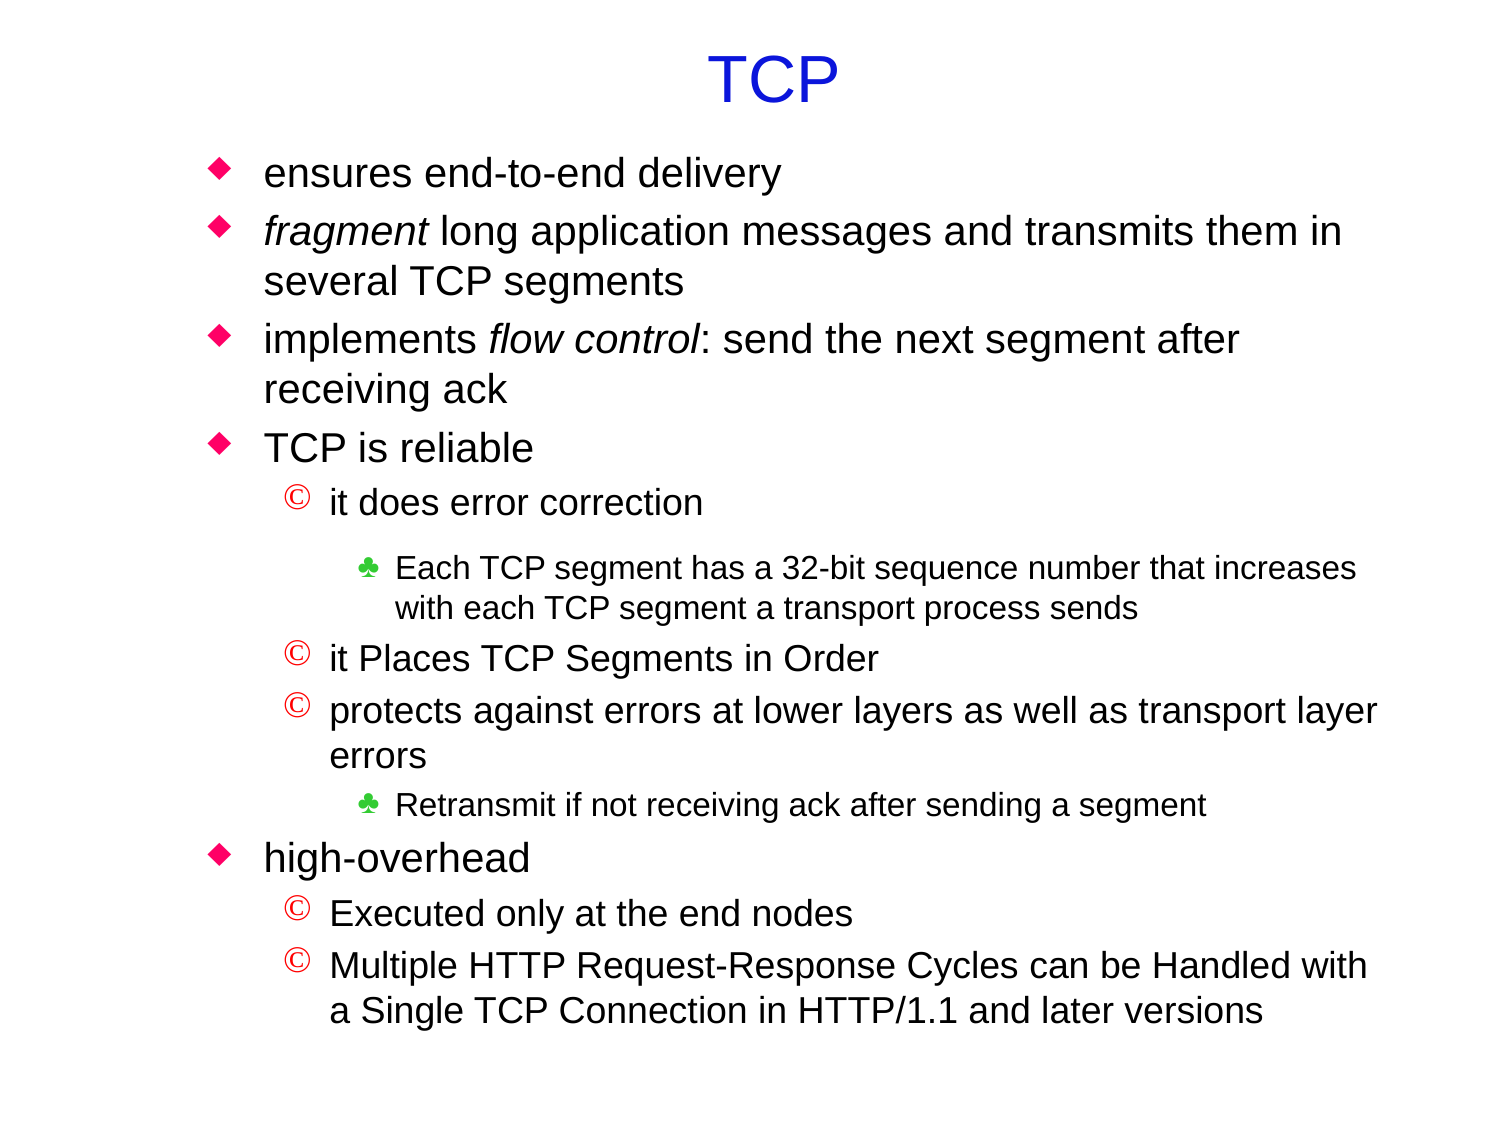

# TCP
ensures end-to-end delivery
fragment long application messages and transmits them in several TCP segments
implements flow control: send the next segment after receiving ack
TCP is reliable
it does error correction
Each TCP segment has a 32-bit sequence number that increases with each TCP segment a transport process sends
it Places TCP Segments in Order
protects against errors at lower layers as well as transport layer errors
Retransmit if not receiving ack after sending a segment
high-overhead
Executed only at the end nodes
Multiple HTTP Request-Response Cycles can be Handled with a Single TCP Connection in HTTP/1.1 and later versions